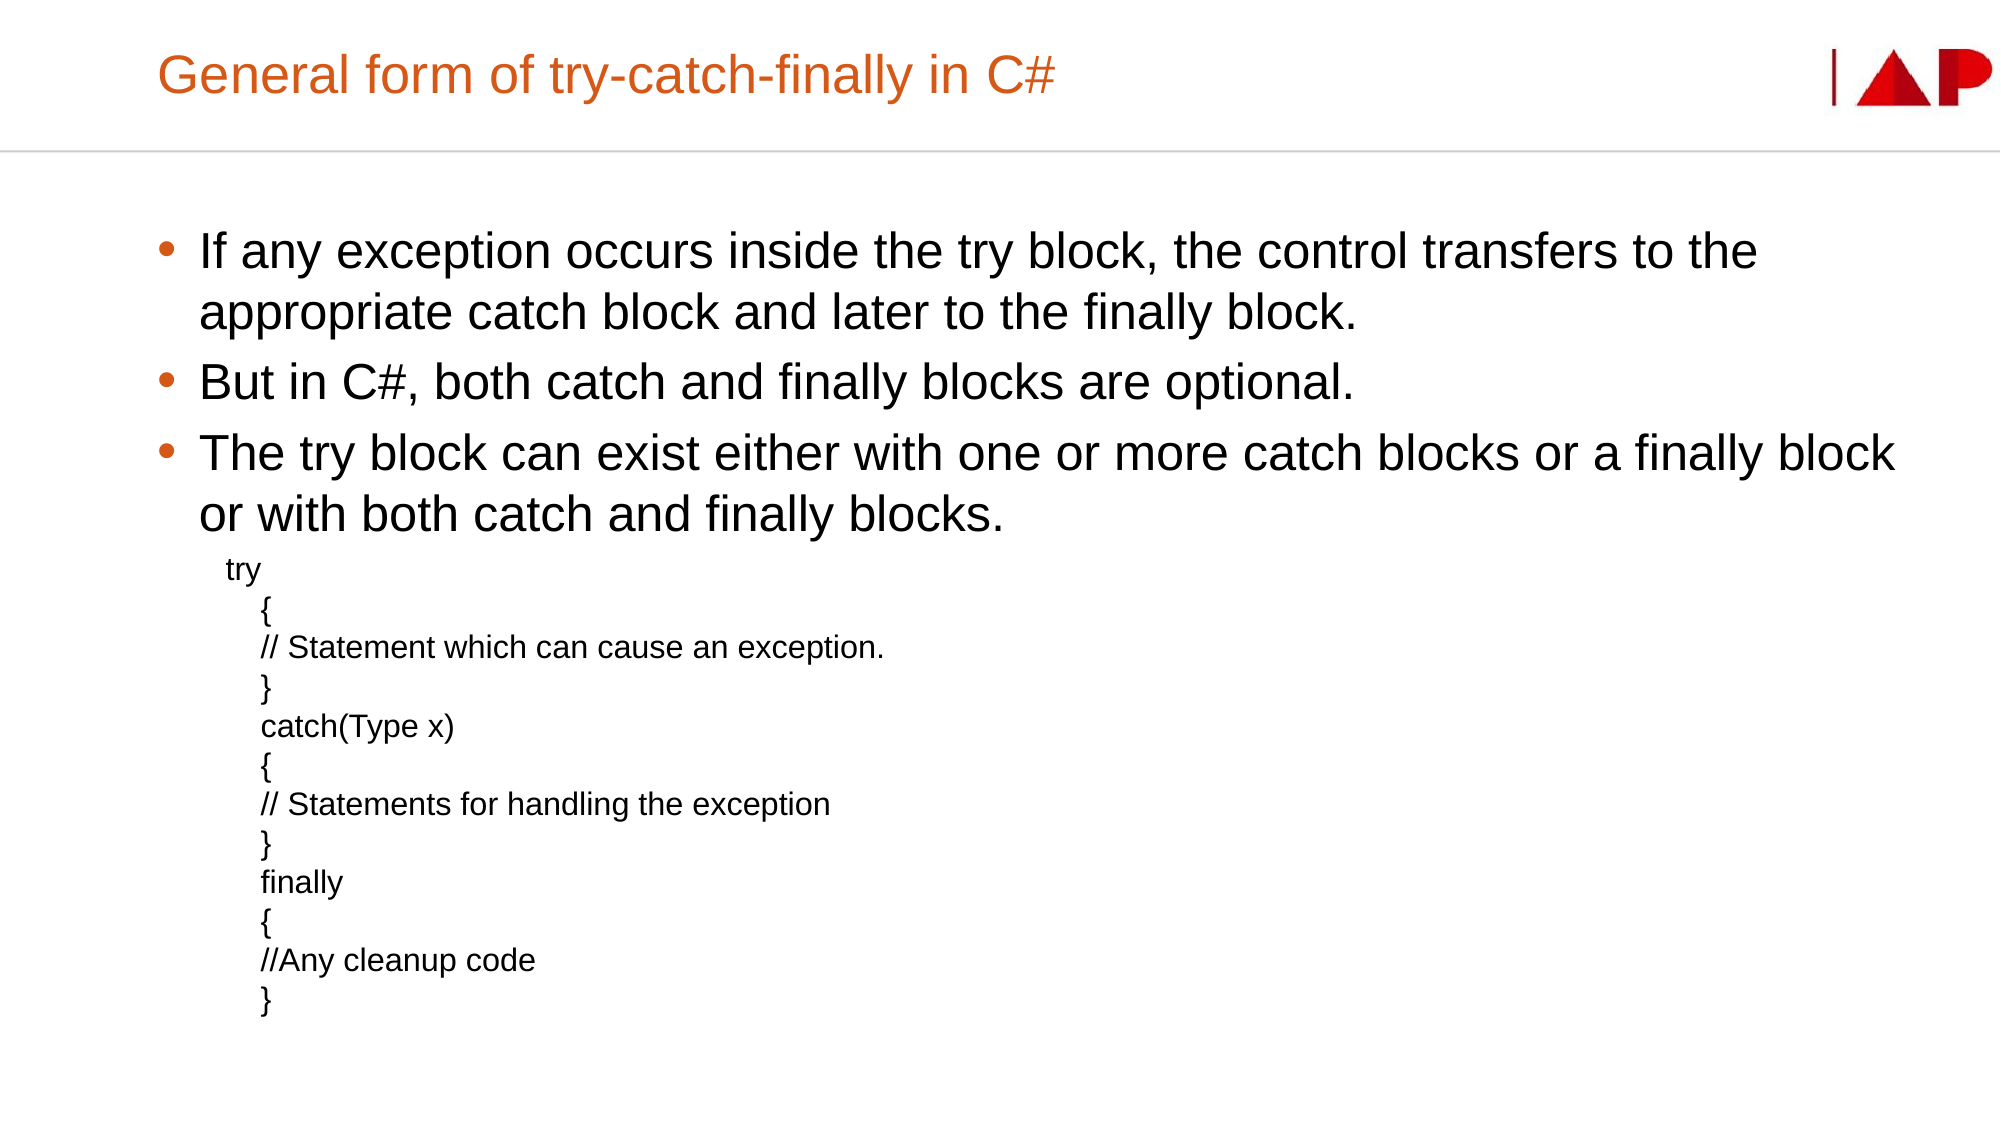

# General form of try-catch-finally in C#
If any exception occurs inside the try block, the control transfers to the appropriate catch block and later to the finally block.
But in C#, both catch and finally blocks are optional.
The try block can exist either with one or more catch blocks or a finally block or with both catch and finally blocks.
try
{
// Statement which can cause an exception.
}
catch(Type x)
{
// Statements for handling the exception
}
finally
{
//Any cleanup code
}